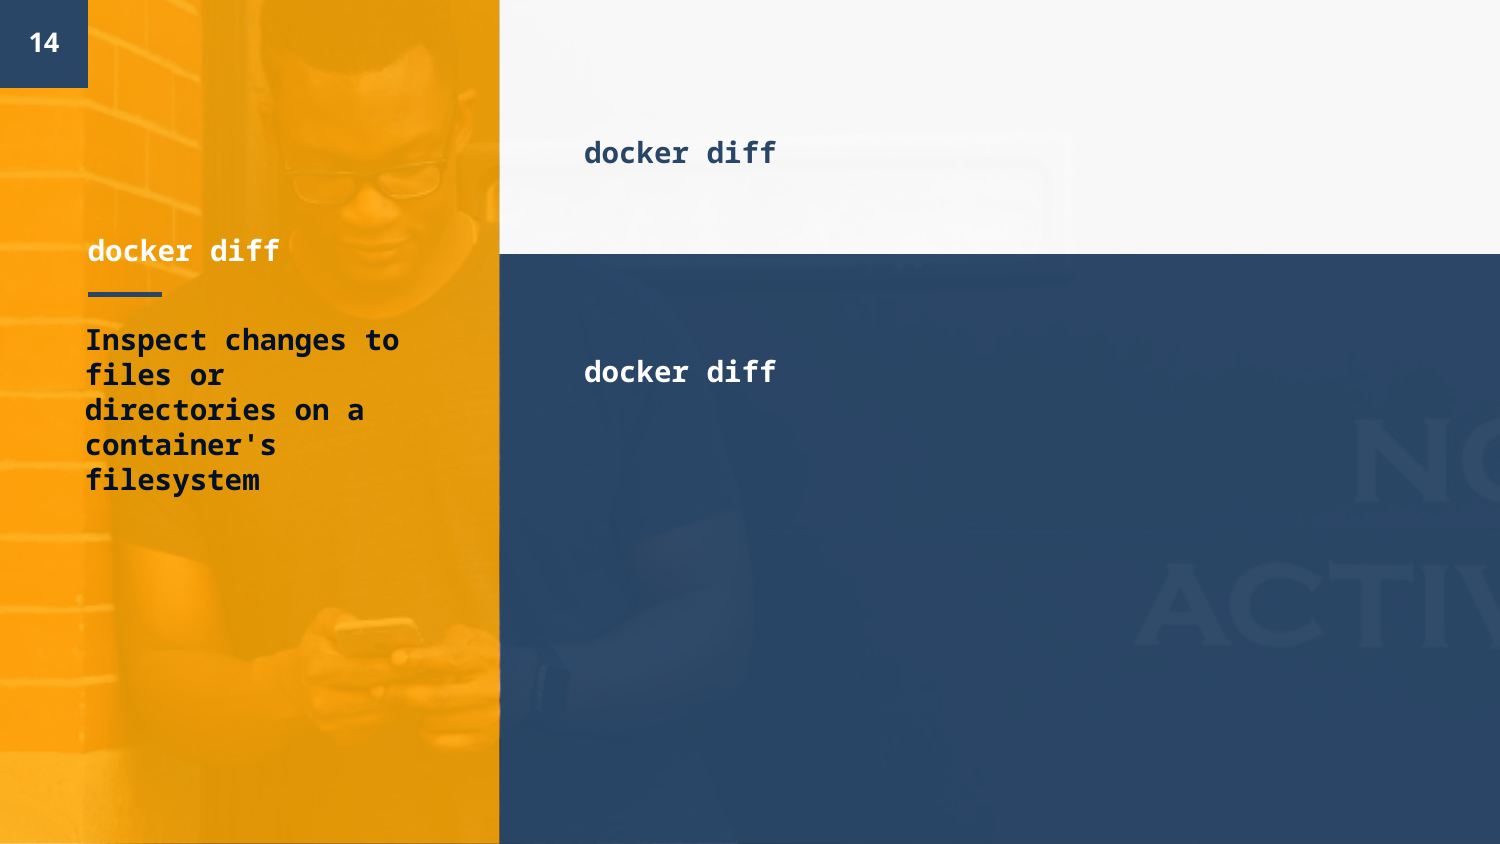

14
docker diff
# docker diff
docker diff
Inspect changes to files or directories on a container's filesystem